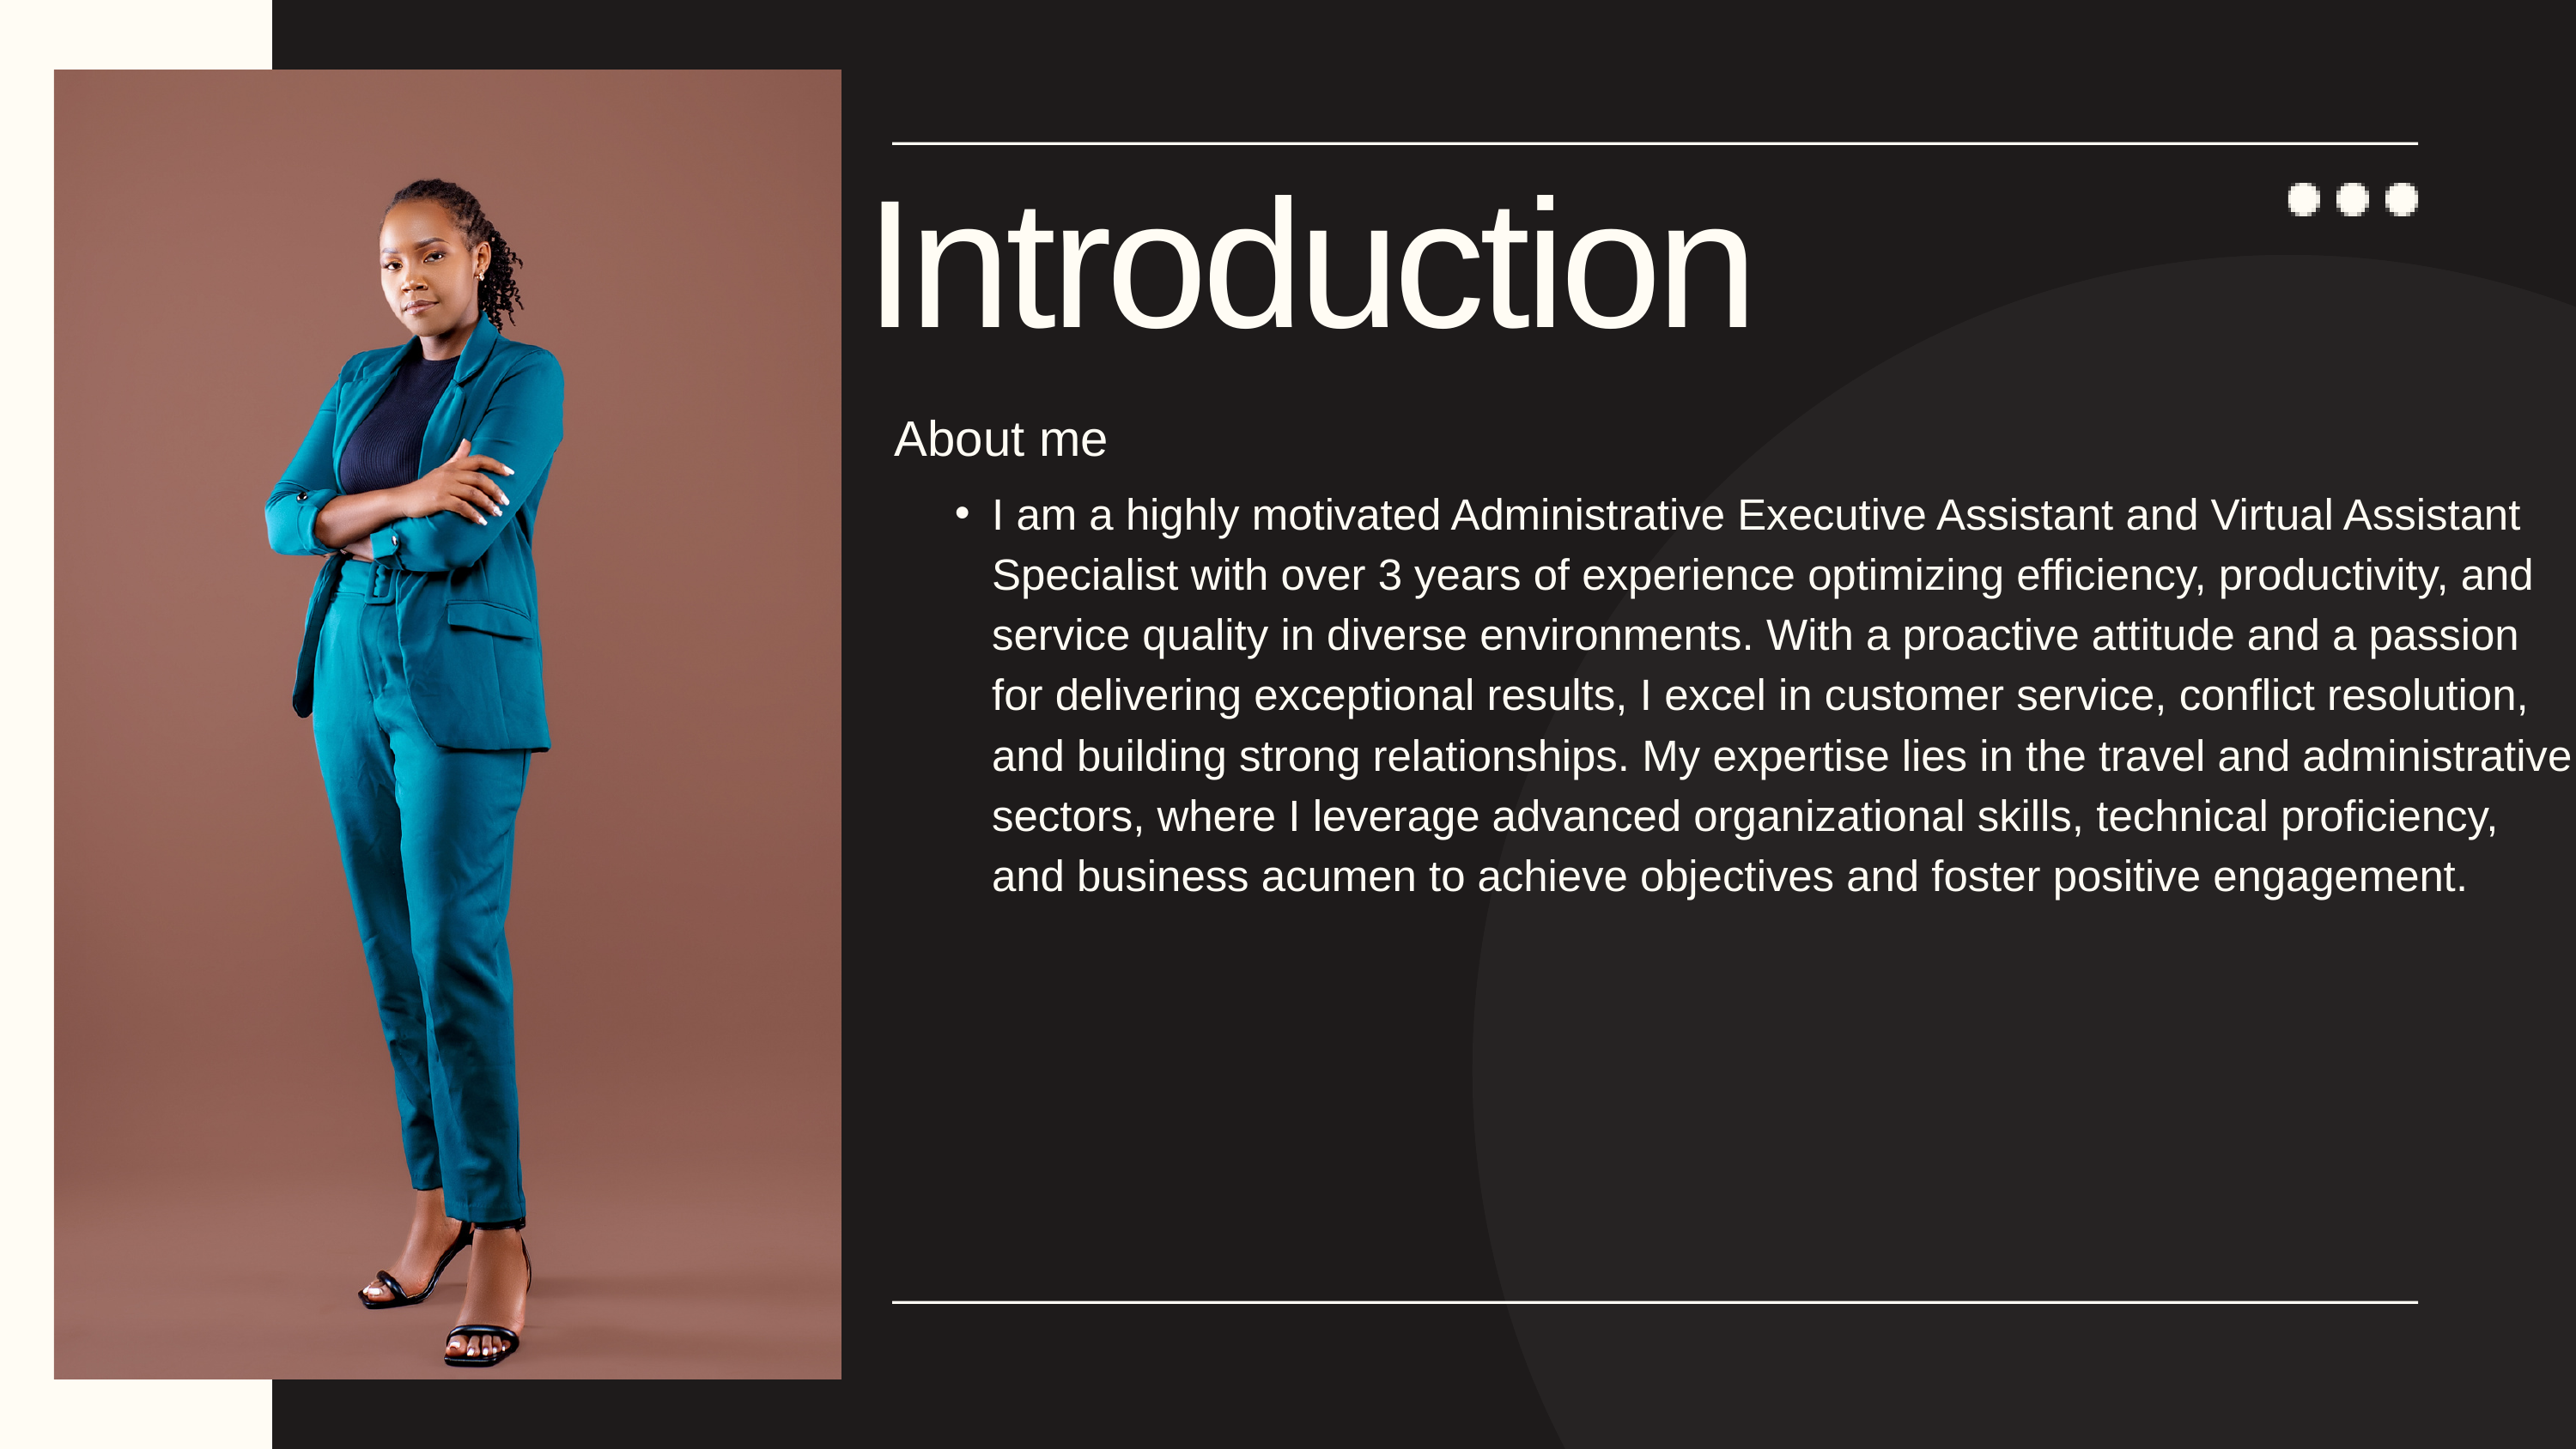

Introduction

About me
I am a highly motivated Administrative Executive Assistant and Virtual Assistant Specialist with over 3 years of experience optimizing efficiency, productivity, and service quality in diverse environments. With a proactive attitude and a passion for delivering exceptional results, I excel in customer service, conflict resolution, and building strong relationships. My expertise lies in the travel and administrative sectors, where I leverage advanced organizational skills, technical proficiency, and business acumen to achieve objectives and foster positive engagement.